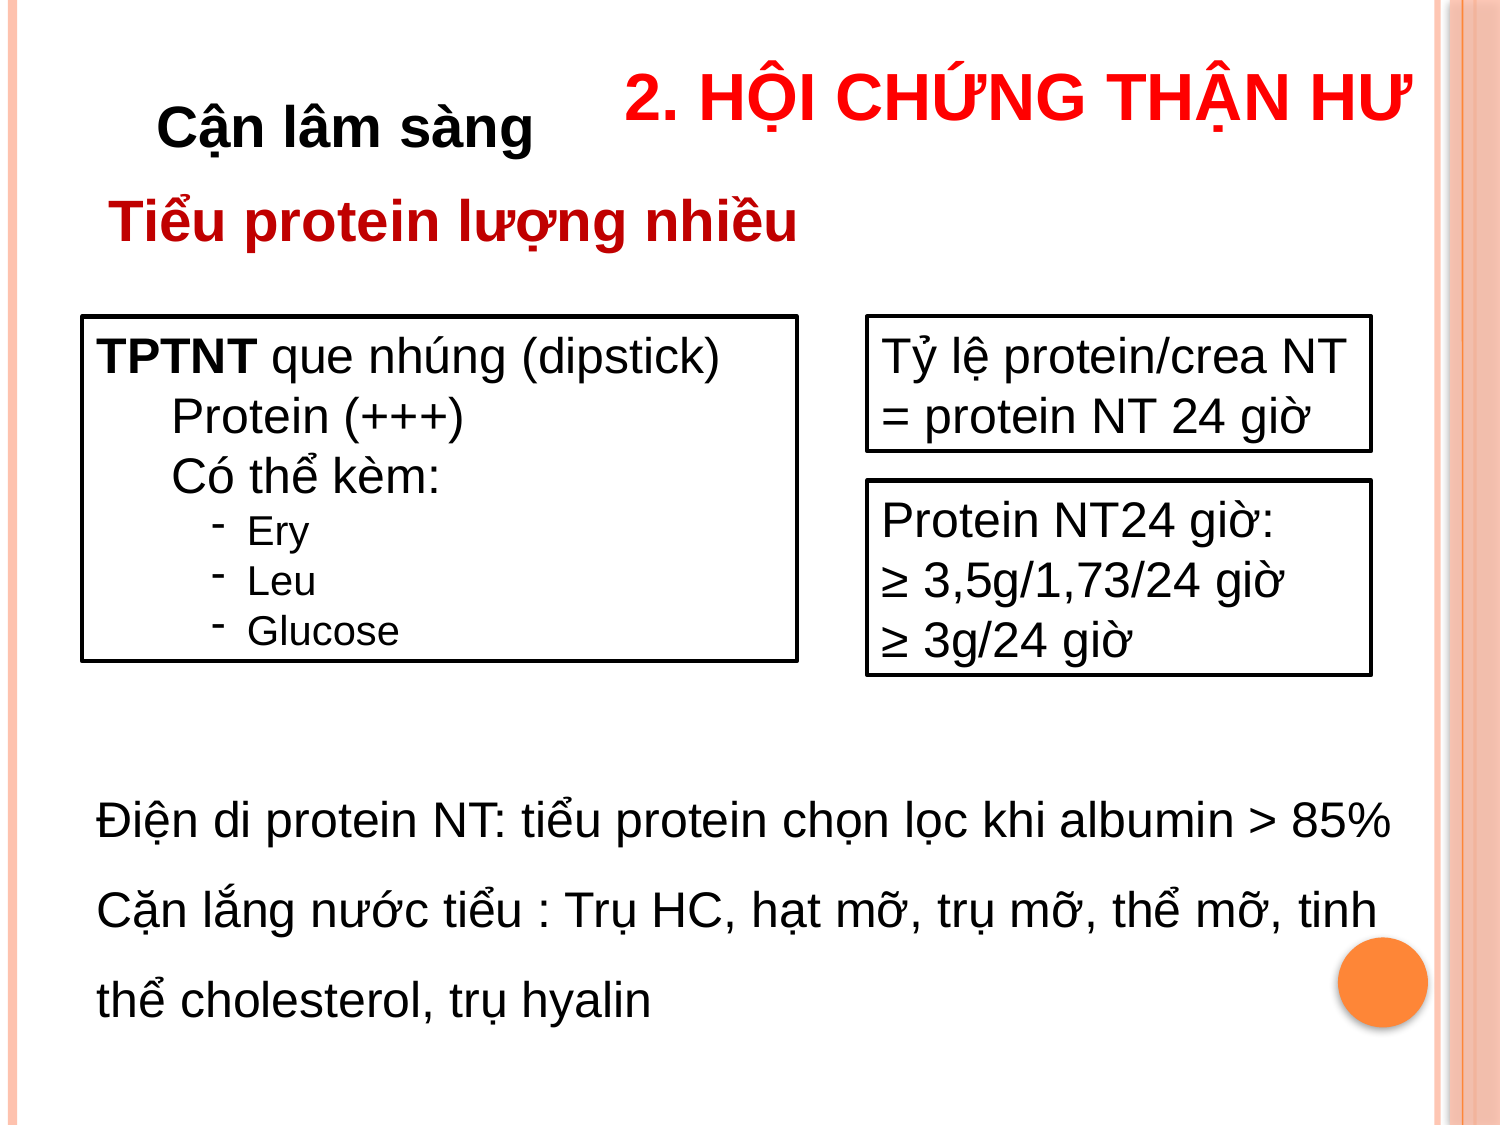

2. HỘI CHỨNG THẬN HƯ
Cận lâm sàng
Tiểu protein lượng nhiều
TPTNT que nhúng (dipstick)
Protein (+++)
Có thể kèm:
Ery
Leu
Glucose
Tỷ lệ protein/crea NT = protein NT 24 giờ
Protein NT24 giờ:
≥ 3,5g/1,73/24 giờ
≥ 3g/24 giờ
Điện di protein NT: tiểu protein chọn lọc khi albumin > 85%
Cặn lắng nước tiểu : Trụ HC, hạt mỡ, trụ mỡ, thể mỡ, tinh thể cholesterol, trụ hyalin